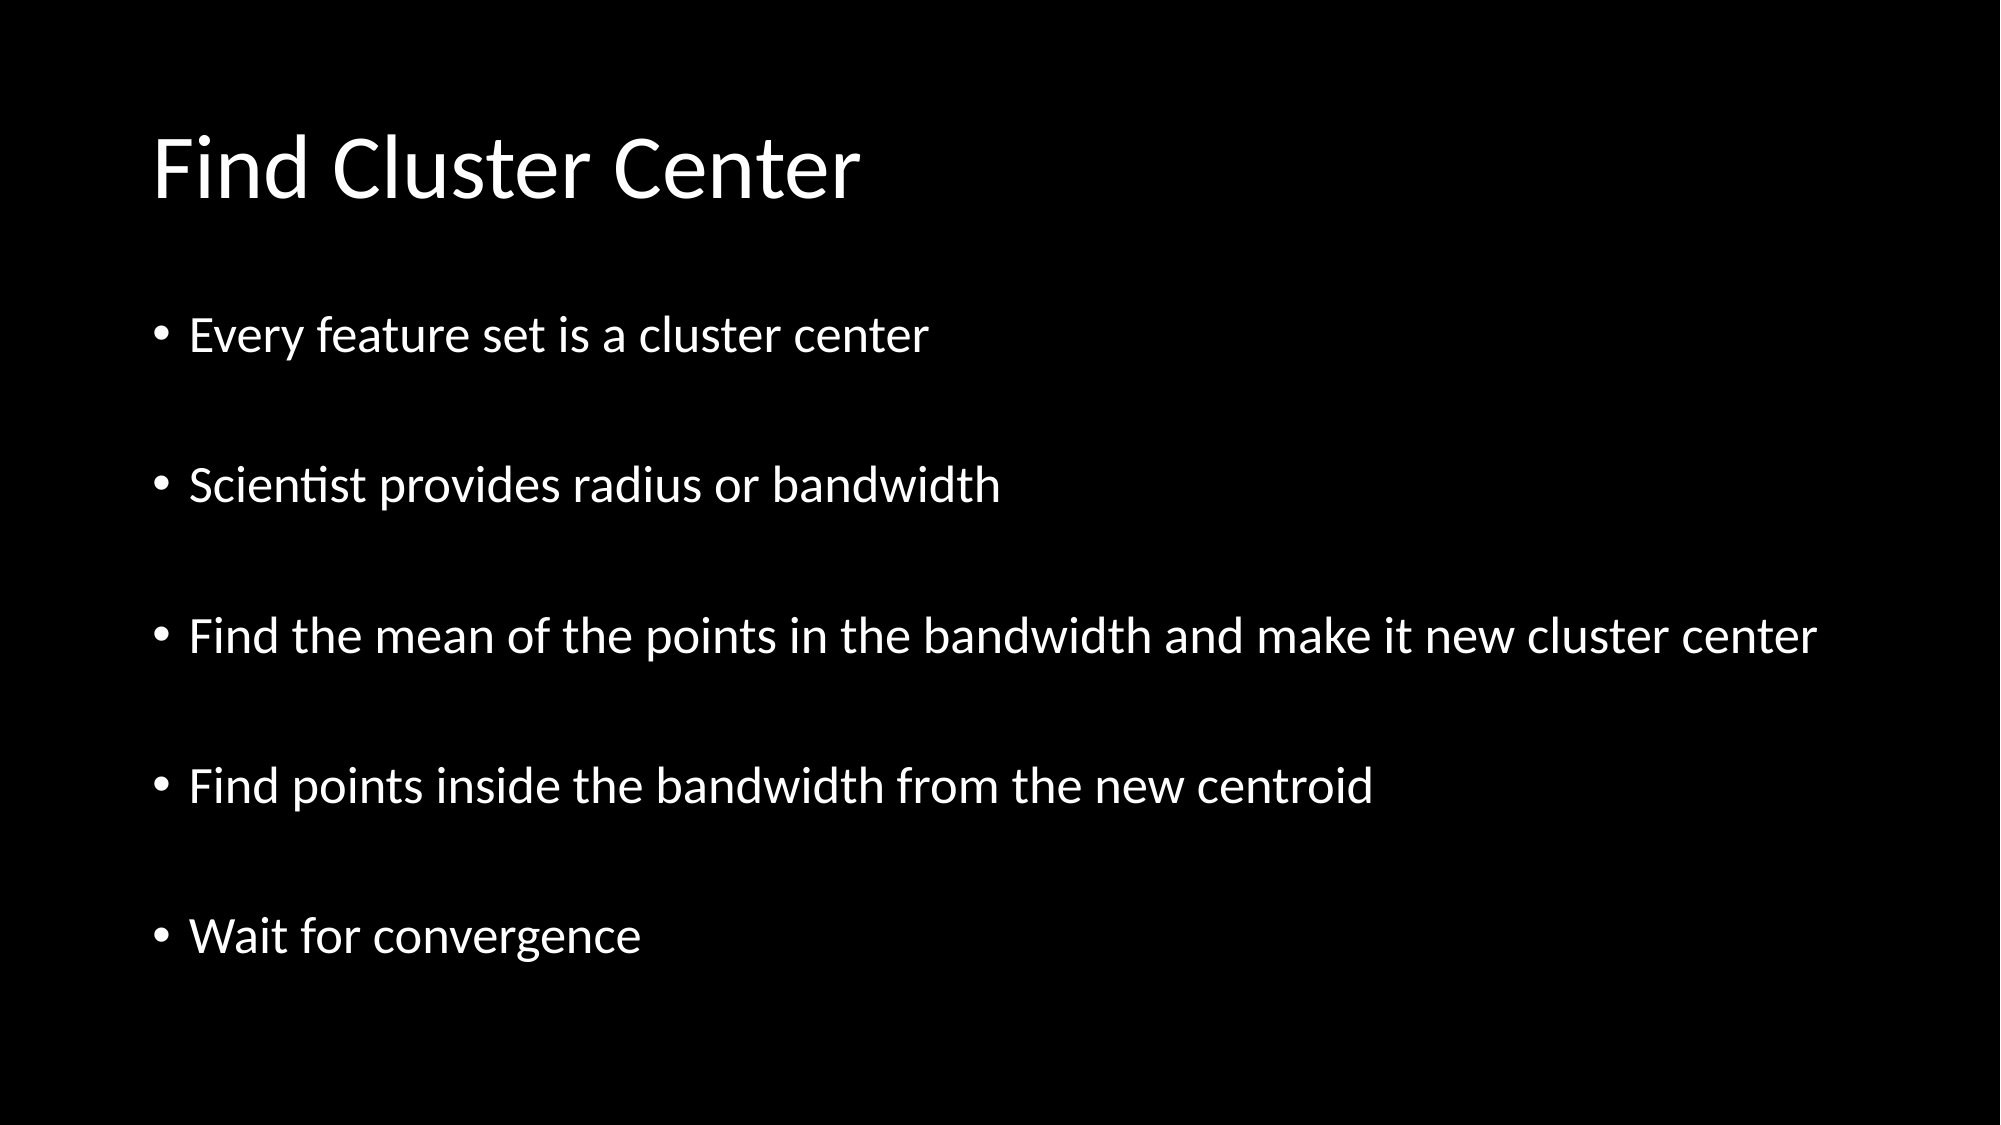

# Find Cluster Center
Every feature set is a cluster center

Scientist provides radius or bandwidth

Find the mean of the points in the bandwidth and make it new cluster center

Find points inside the bandwidth from the new centroid

Wait for convergence